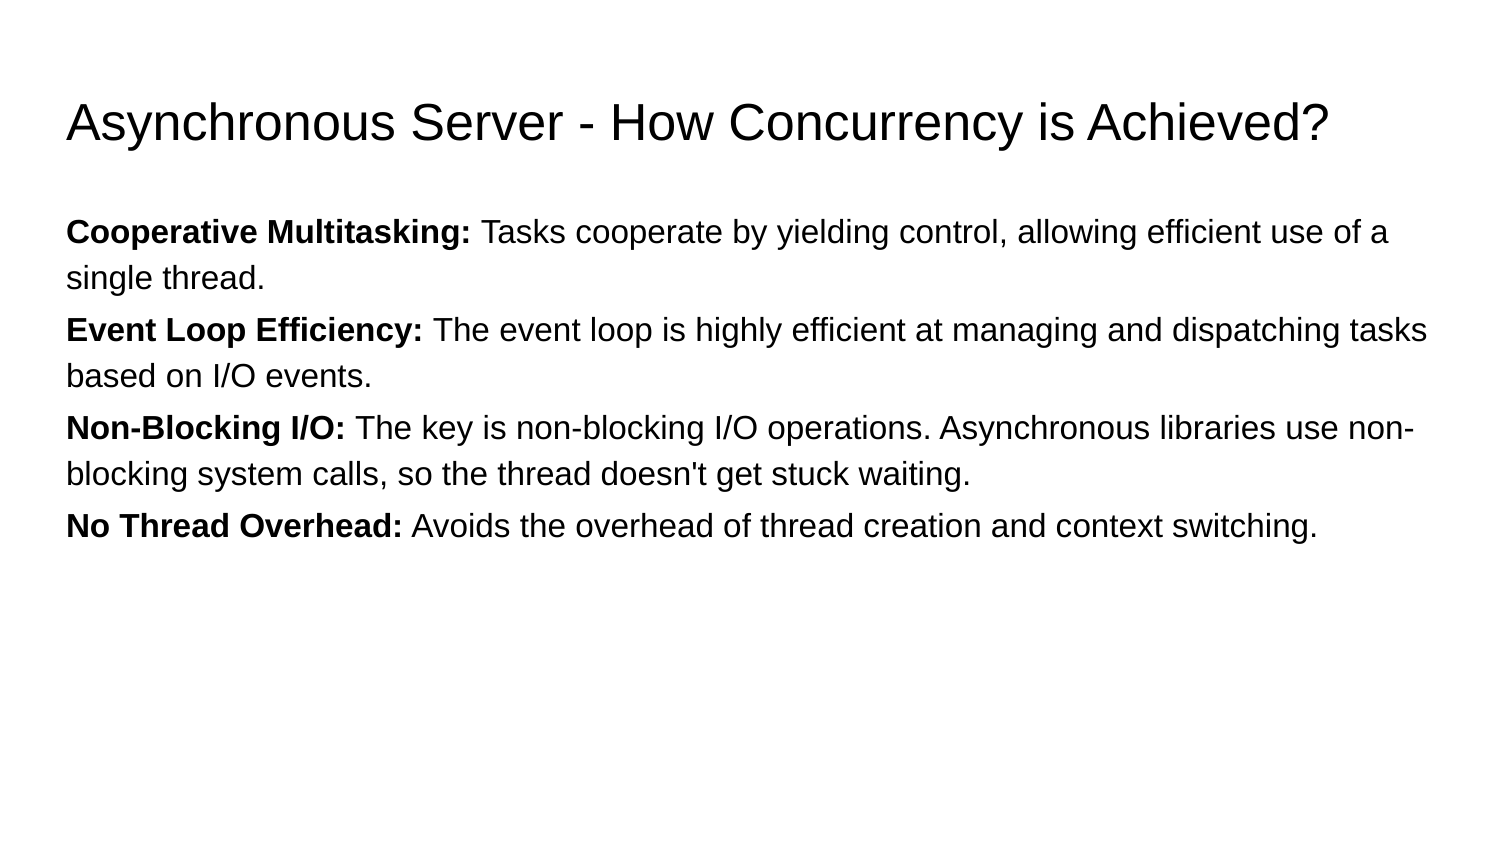

# Asynchronous Server - How Concurrency is Achieved?
Cooperative Multitasking: Tasks cooperate by yielding control, allowing efficient use of a single thread.
Event Loop Efficiency: The event loop is highly efficient at managing and dispatching tasks based on I/O events.
Non-Blocking I/O: The key is non-blocking I/O operations. Asynchronous libraries use non-blocking system calls, so the thread doesn't get stuck waiting.
No Thread Overhead: Avoids the overhead of thread creation and context switching.